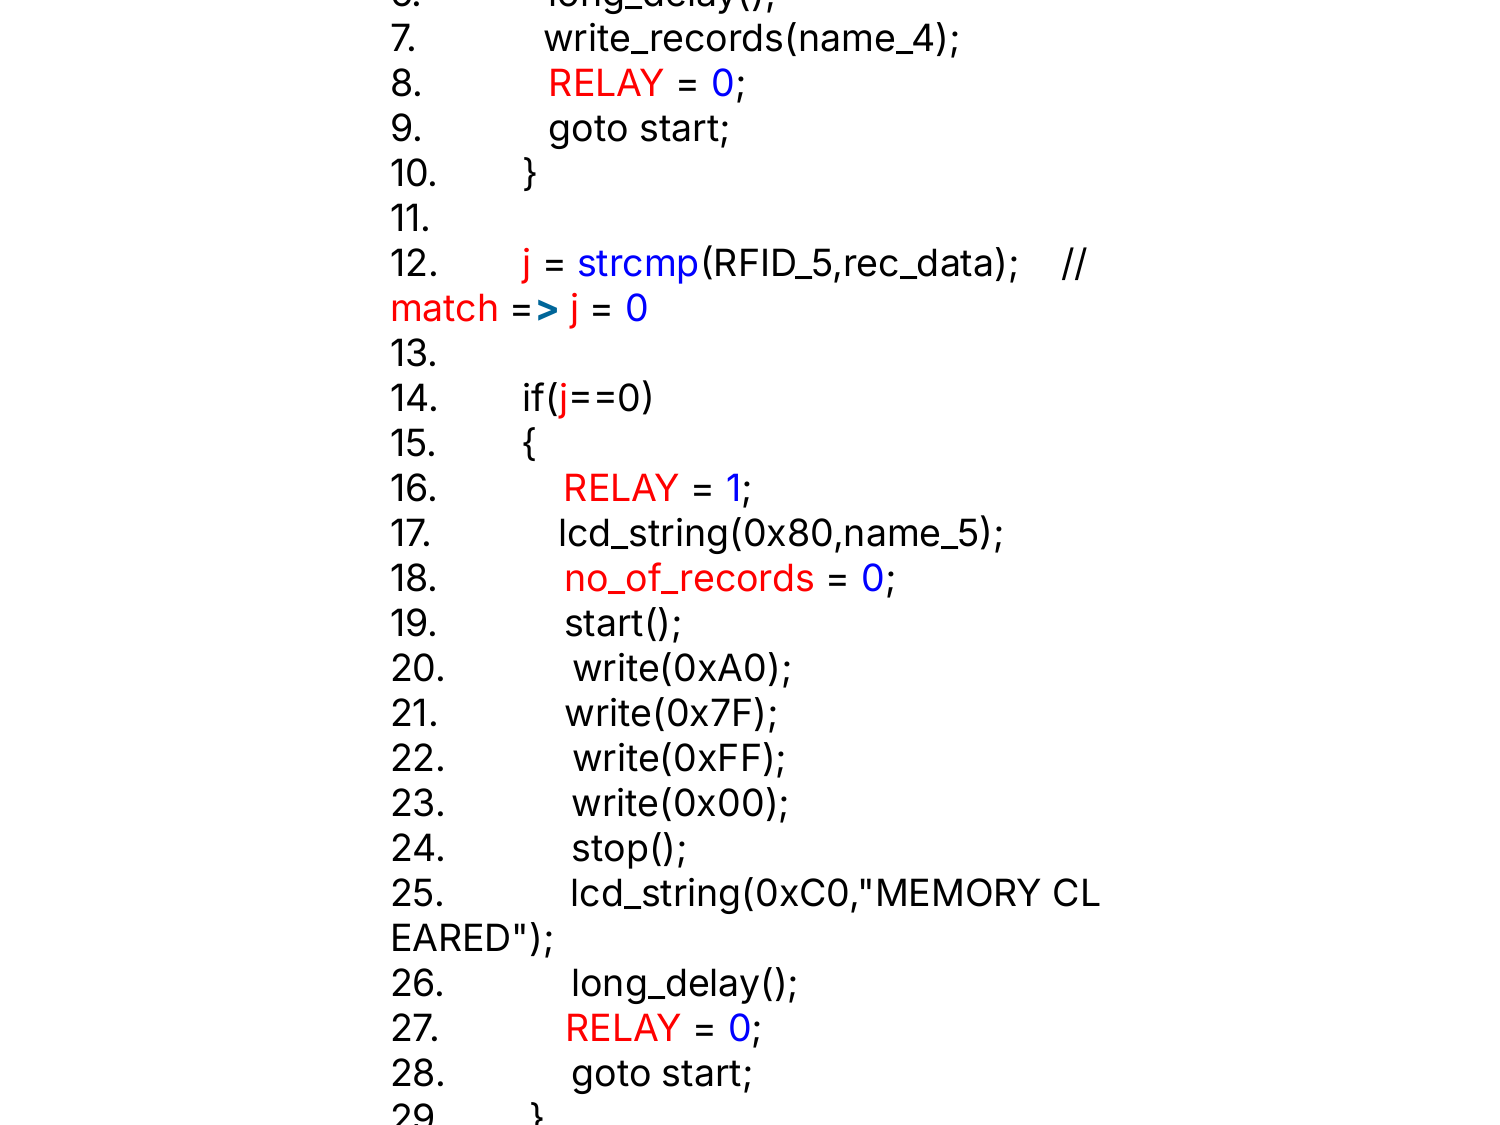

{
            RELAY = 1;
            lcd_string(0x80,name_4);
            rtc_read();
            lcd_string(0xC0,rs);
            long_delay();
            write_records(name_4);
            RELAY = 0;
            goto start;
        }

        j = strcmp(RFID_5,rec_data);    //match => j = 0

        if(j==0)
        {
            RELAY = 1;
            lcd_string(0x80,name_5);
            no_of_records = 0;
            start();
            write(0xA0);
            write(0x7F);
            write(0xFF);
            write(0x00);
            stop();
            lcd_string(0xC0,"MEMORY CLEARED");
            long_delay();
            RELAY = 0;
            goto start;
        }
        lcd_string(0x80,"ERROR");
        lcd_string(0xC0,rec_data);
        long_delay();
    }
}